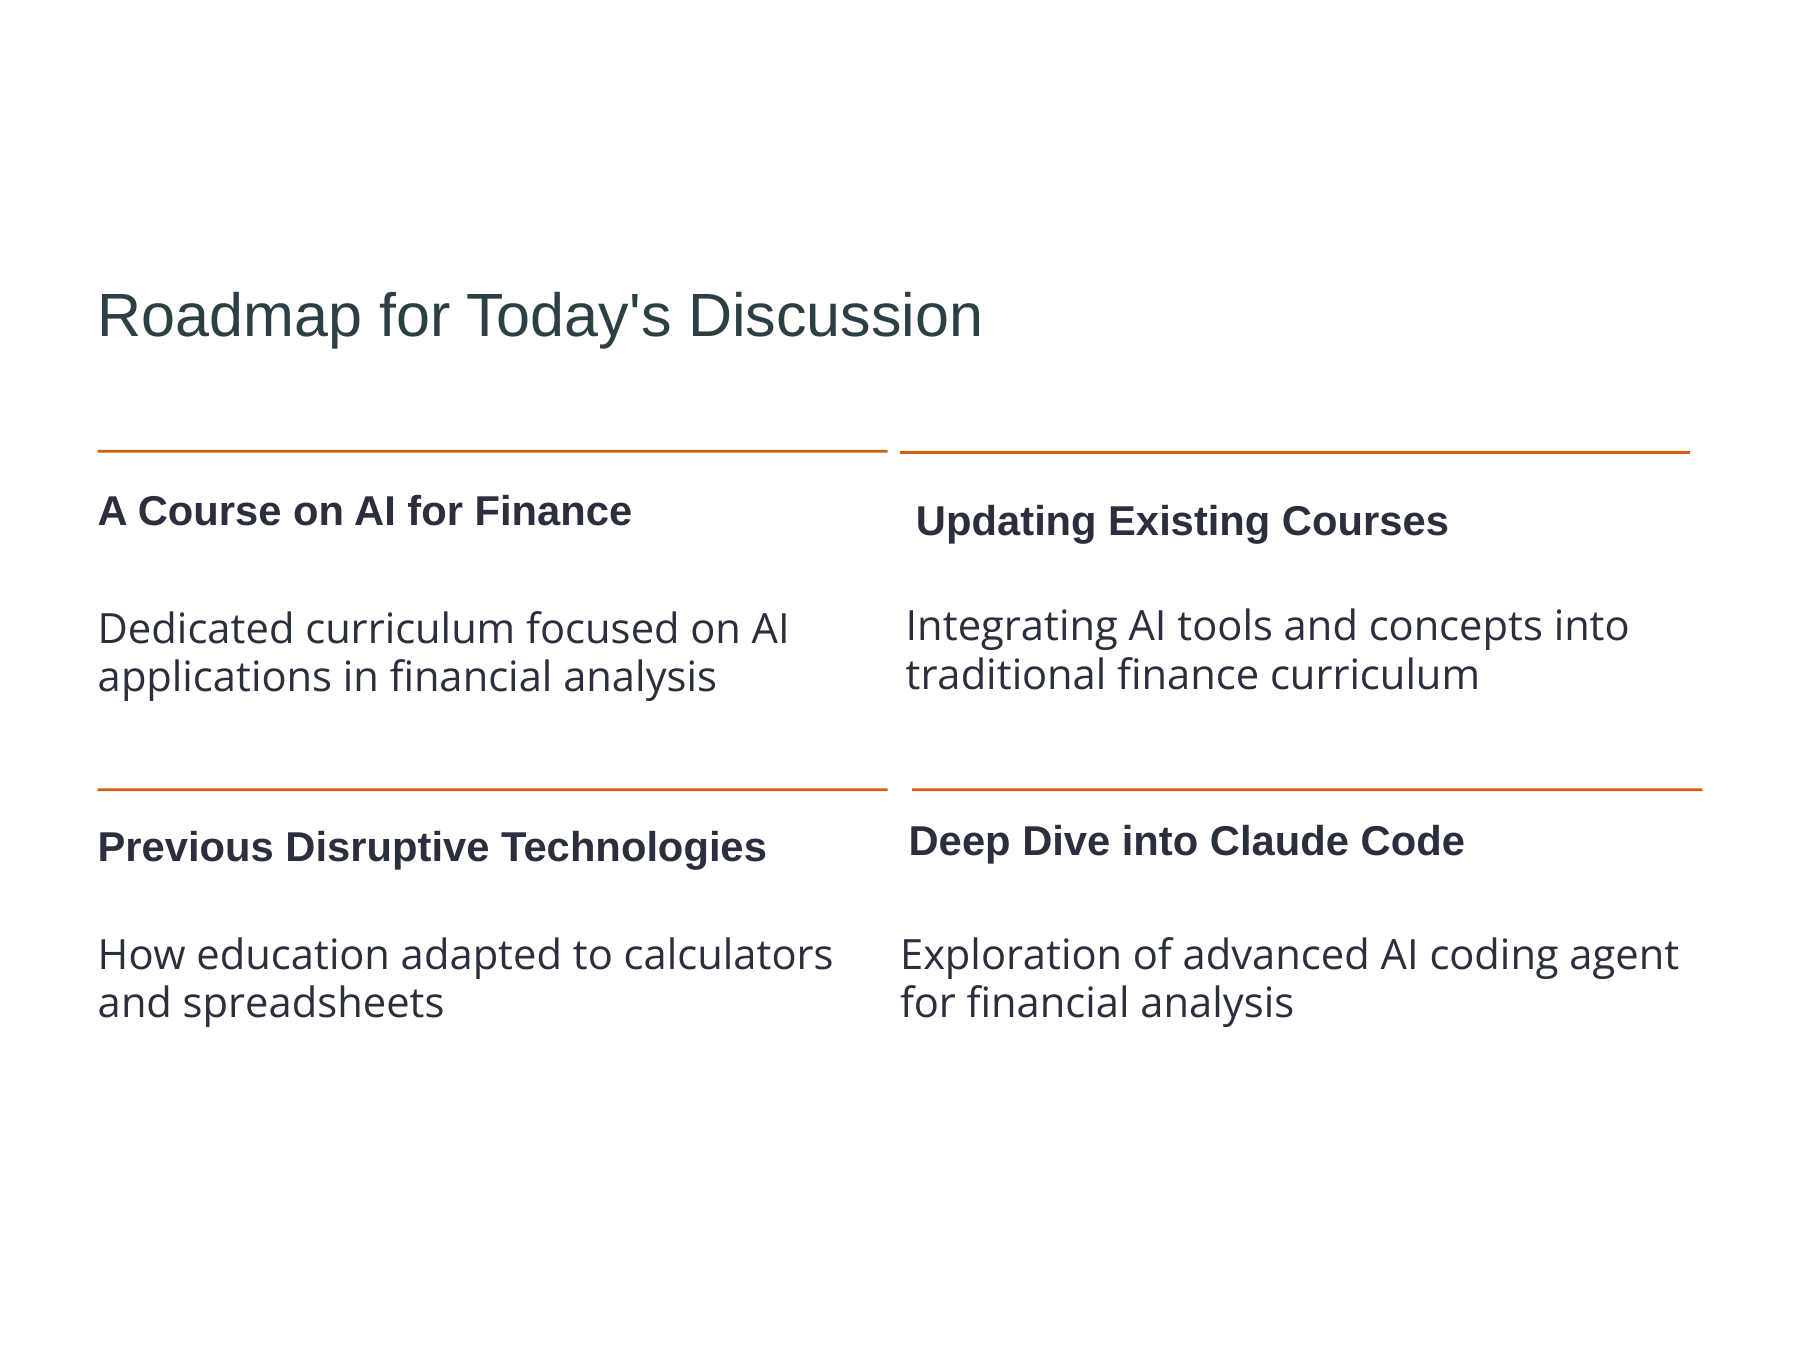

Roadmap for Today's Discussion

A Course on AI for Finance

Updating Existing Courses
Integrating AI tools and concepts into traditional finance curriculum
Dedicated curriculum focused on AI applications in financial analysis

Deep Dive into Claude Code
Previous Disruptive Technologies
How education adapted to calculators and spreadsheets
Exploration of advanced AI coding agent for financial analysis